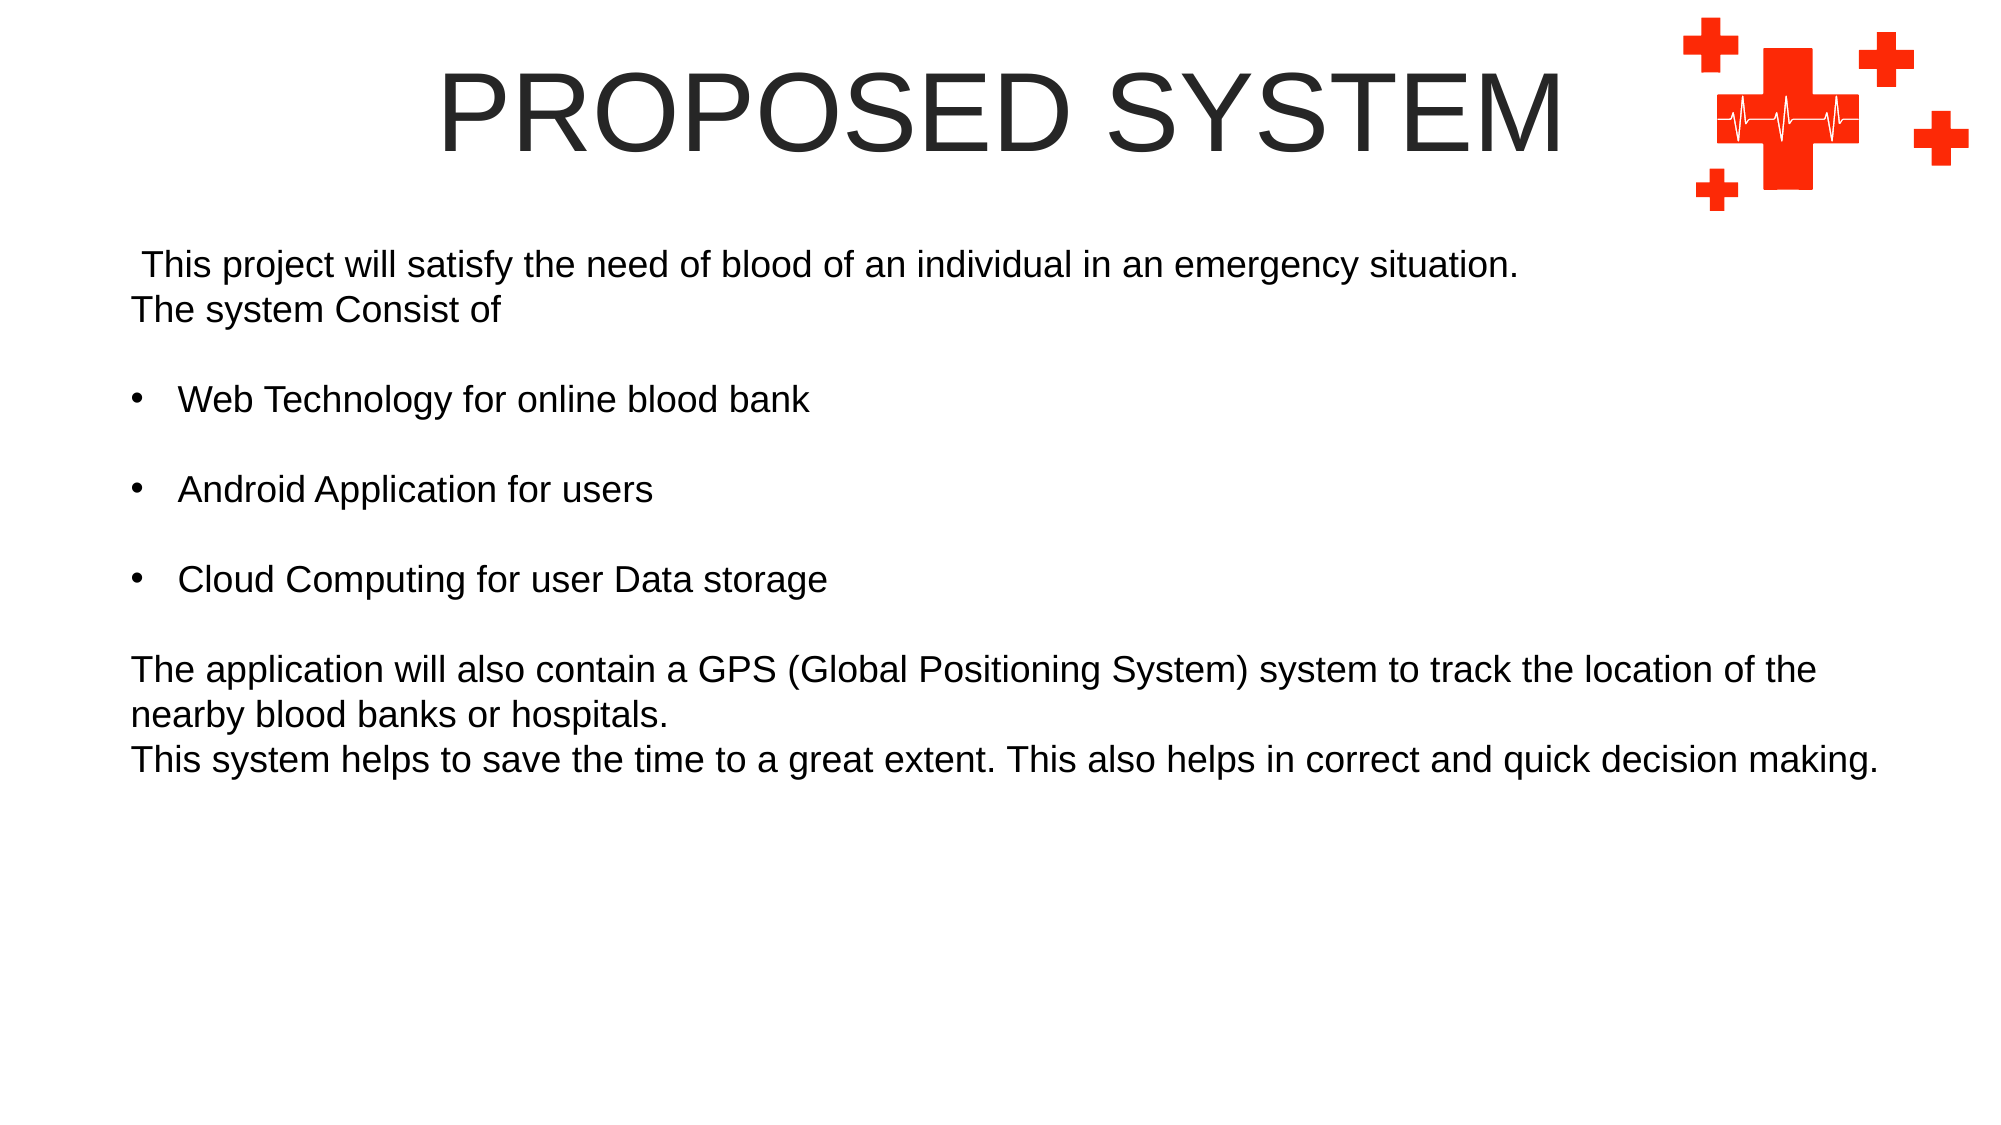

PROPOSED SYSTEM
 This project will satisfy the need of blood of an individual in an emergency situation.
The system Consist of

Web Technology for online blood bank

Android Application for users

Cloud Computing for user Data storage

The application will also contain a GPS (Global Positioning System) system to track the location of the nearby blood banks or hospitals.
This system helps to save the time to a great extent. This also helps in correct and quick decision making.